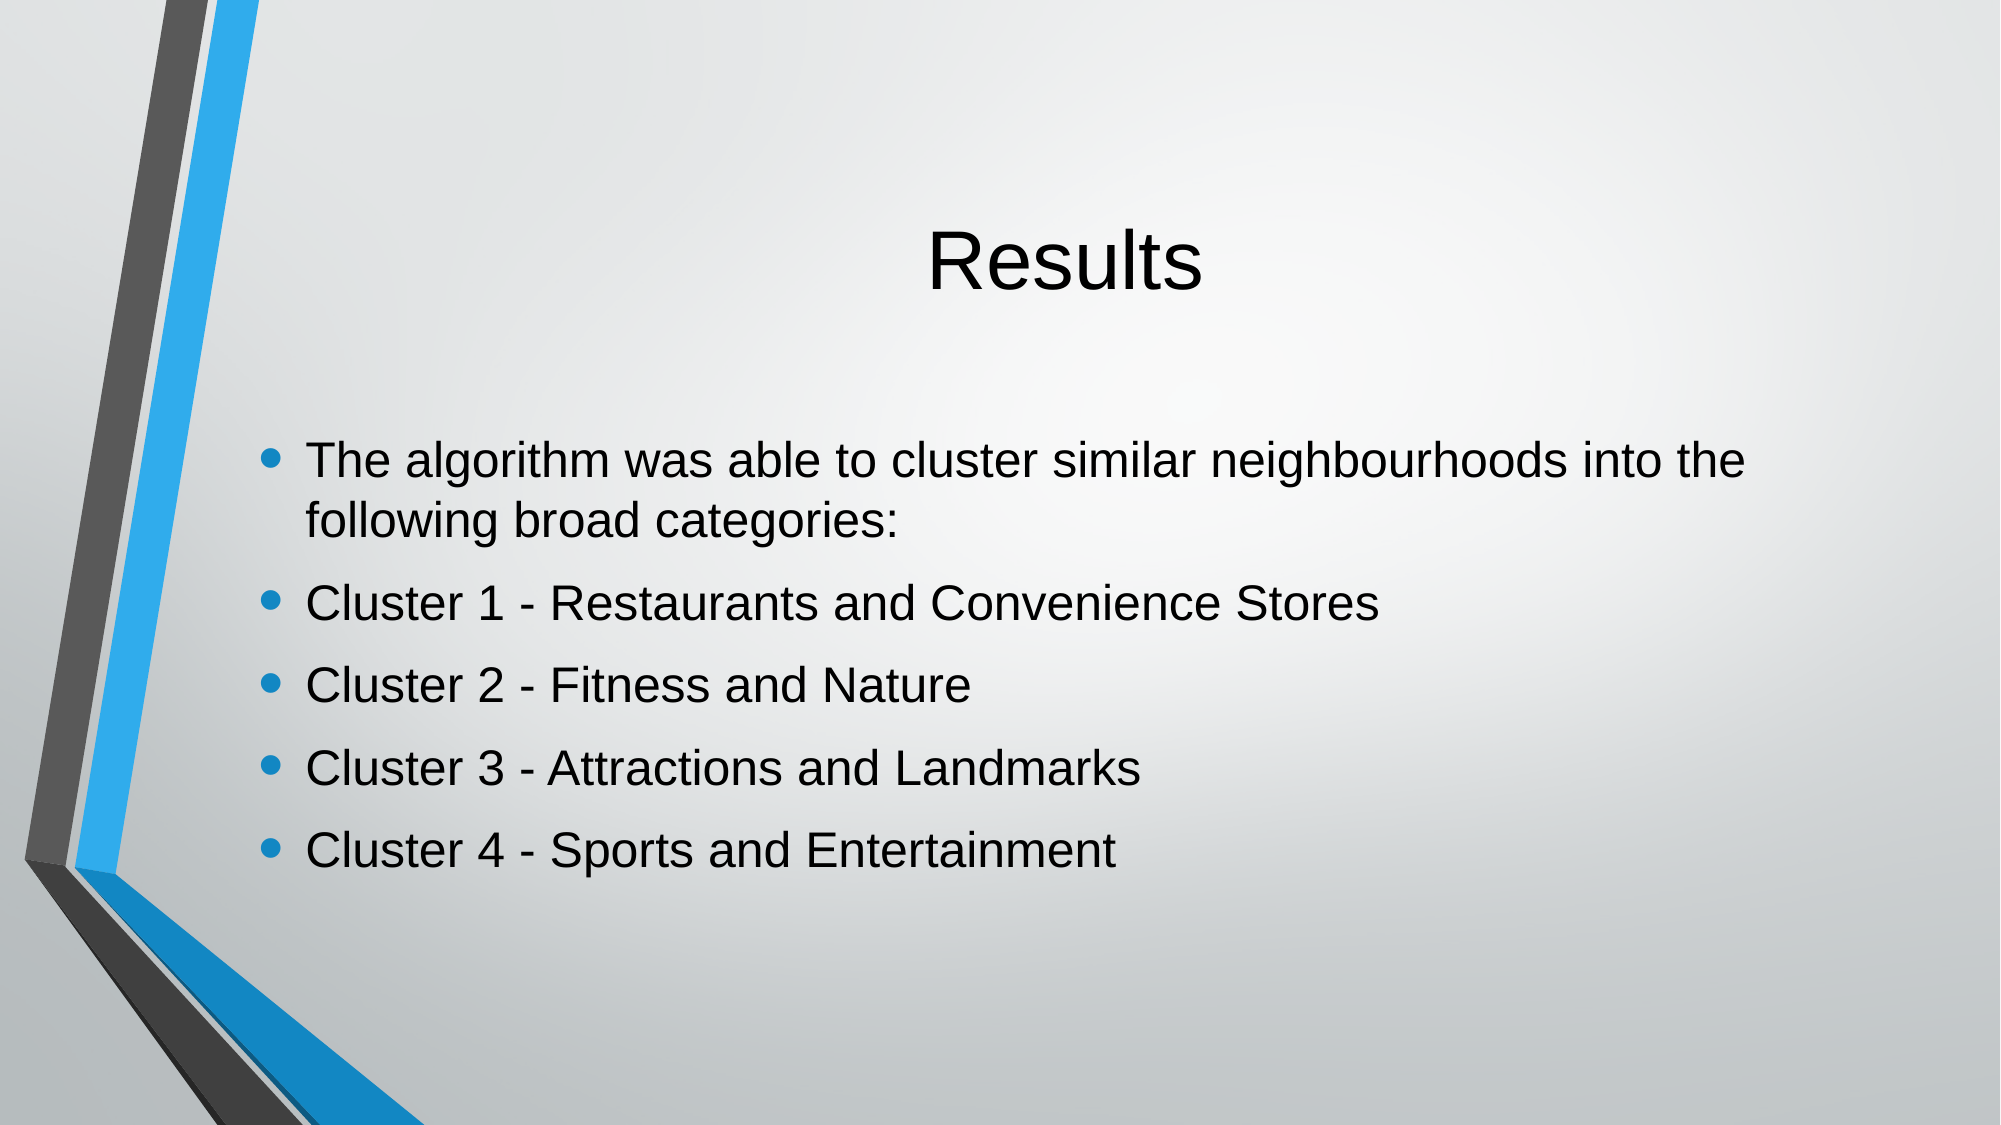

# Results
The algorithm was able to cluster similar neighbourhoods into the following broad categories:
Cluster 1 - Restaurants and Convenience Stores
Cluster 2 - Fitness and Nature
Cluster 3 - Attractions and Landmarks
Cluster 4 - Sports and Entertainment